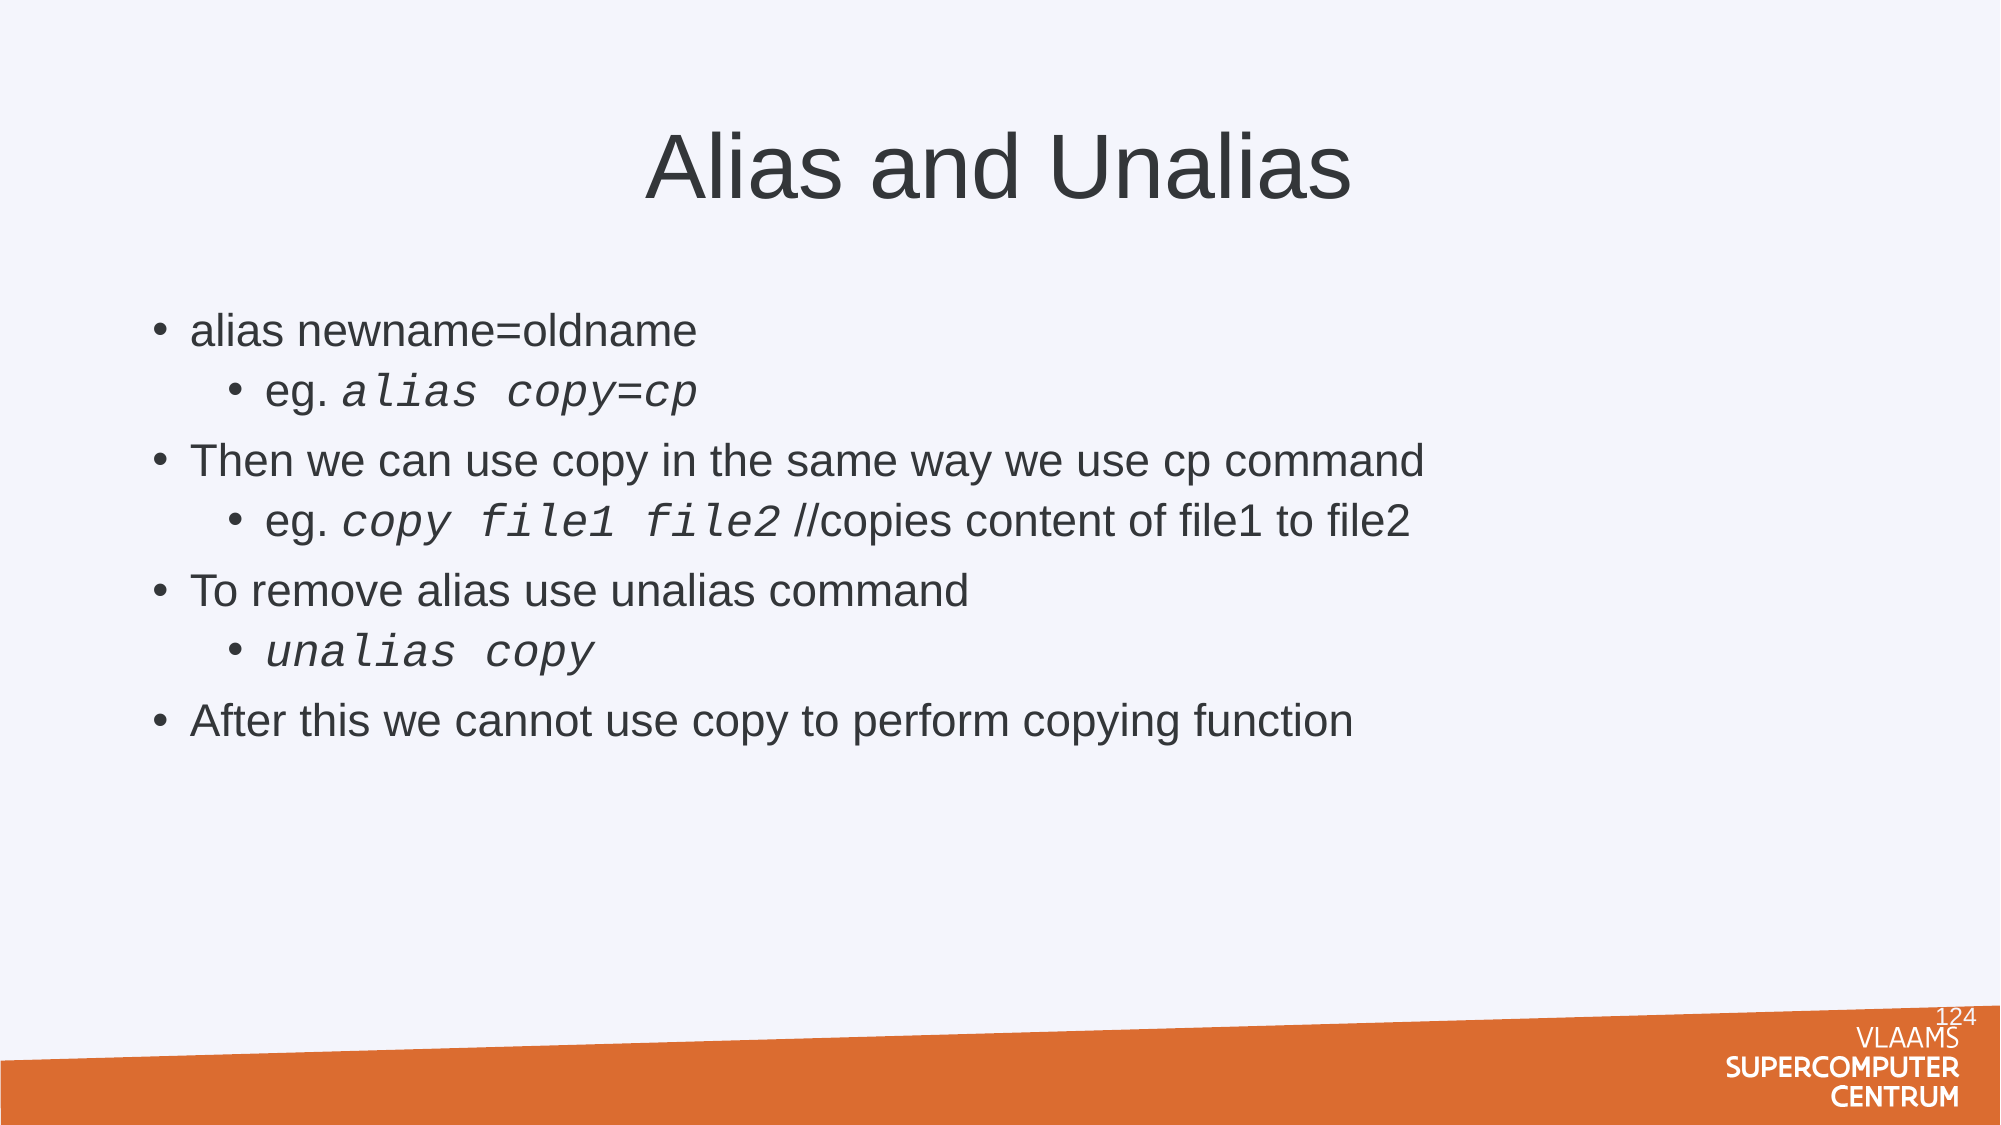

# Alias and Unalias
alias newname=oldname
eg. alias copy=cp
Then we can use copy in the same way we use cp command
eg. copy file1 file2 //copies content of file1 to file2
To remove alias use unalias command
unalias copy
After this we cannot use copy to perform copying function
124